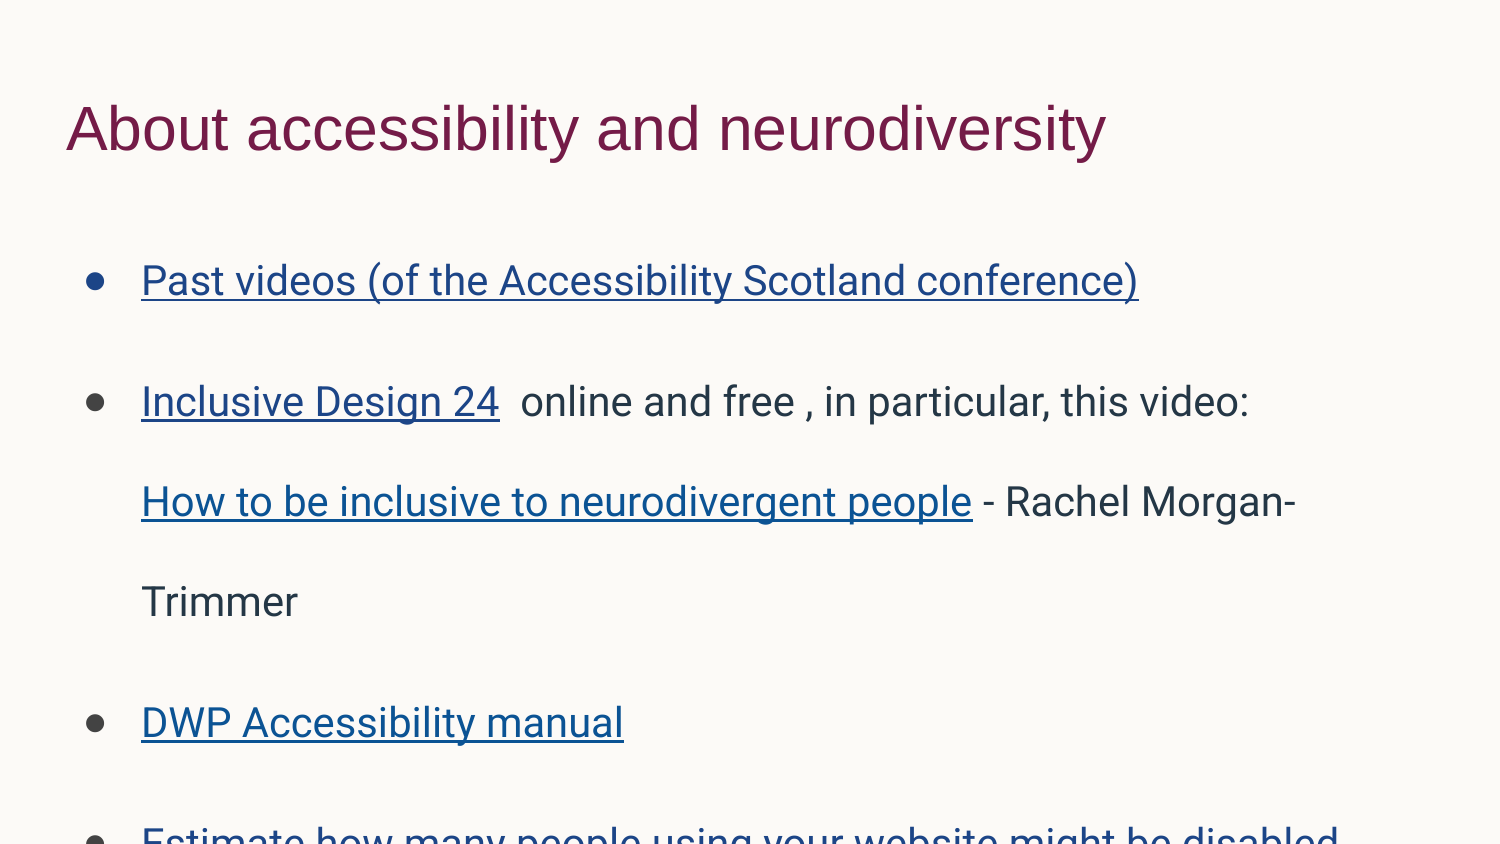

# About accessibility and neurodiversity
Past videos (of the Accessibility Scotland conference)
Inclusive Design 24  online and free , in particular, this video: How to be inclusive to neurodivergent people - Rachel Morgan-Trimmer
DWP Accessibility manual
Estimate how many people using your website might be disabled